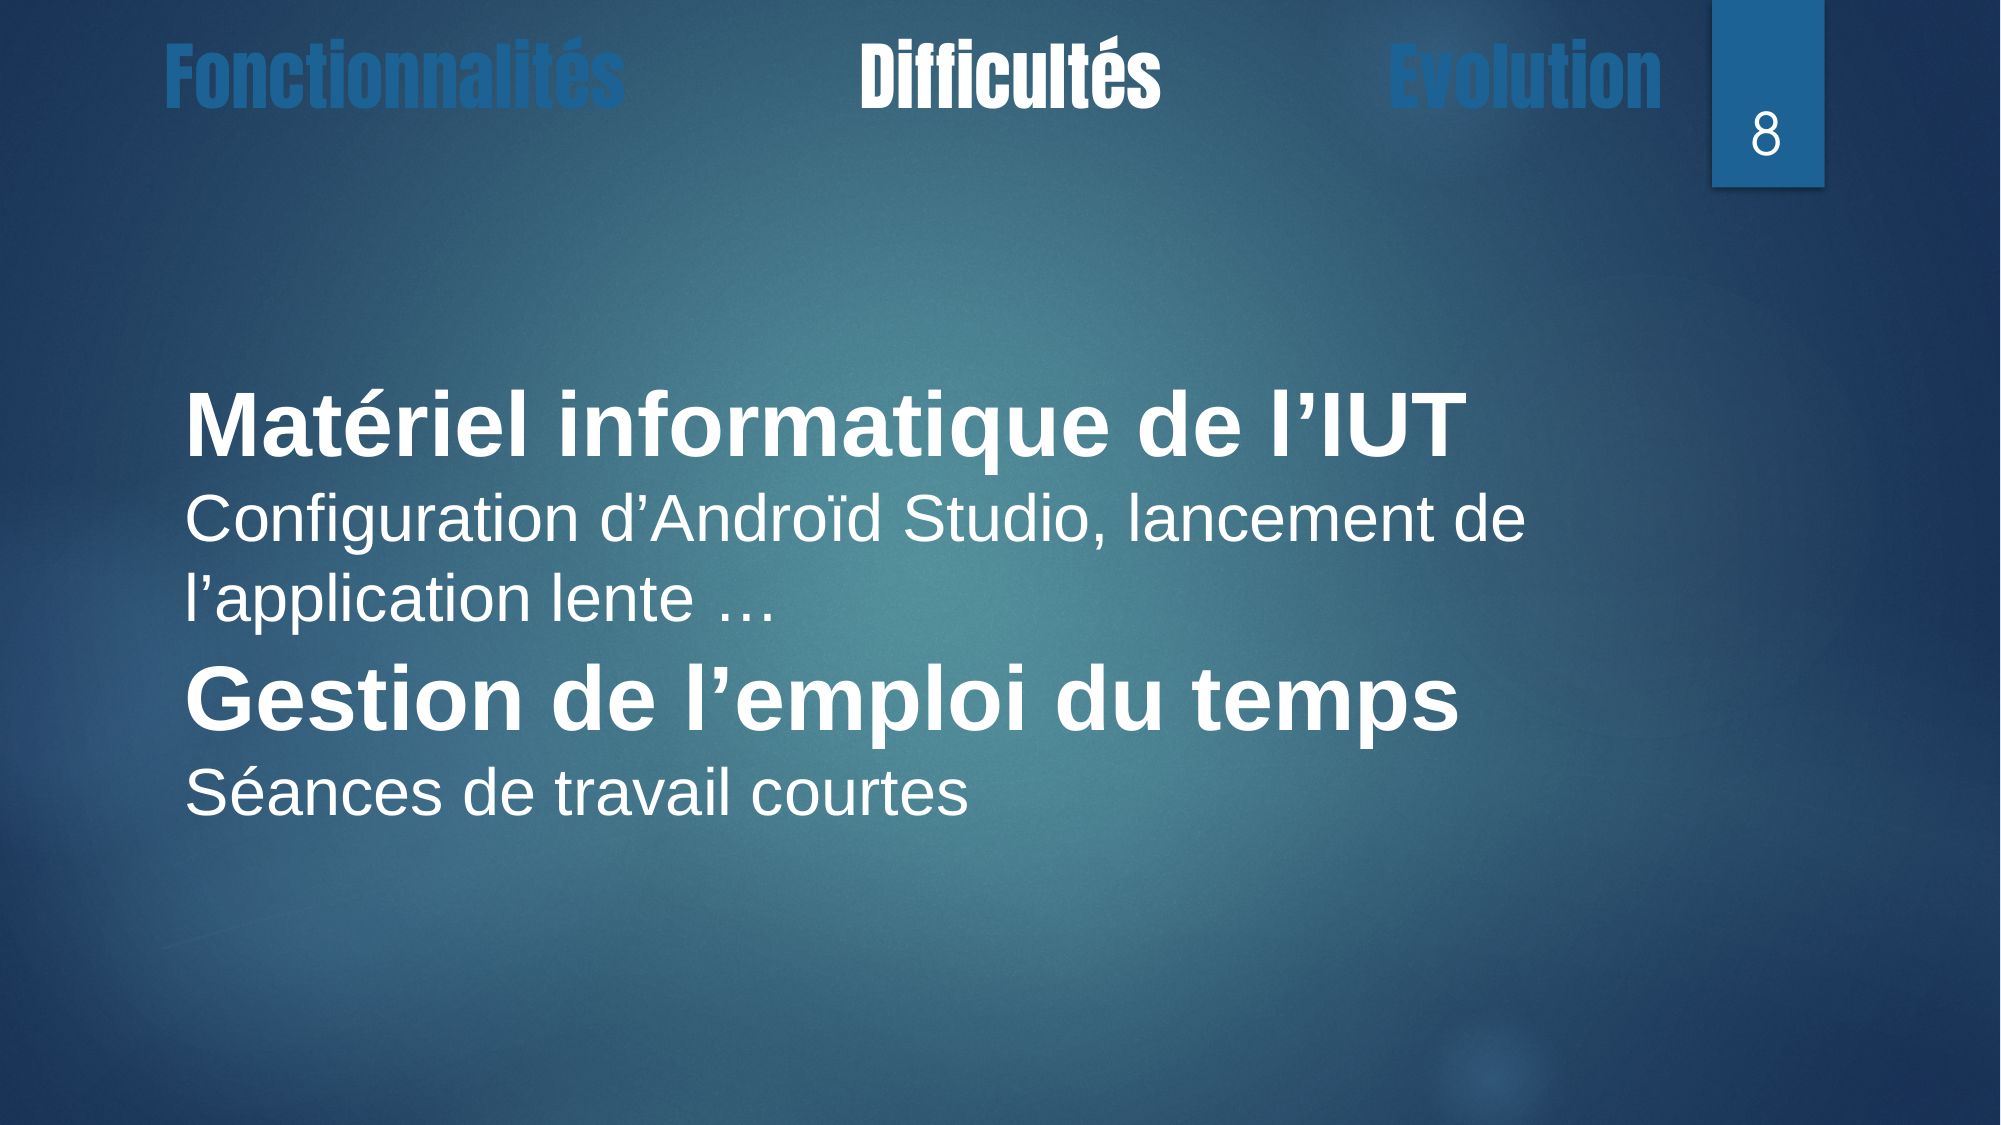

Difficultés
Fonctionnalités
Evolution
8
Matériel informatique de l’IUT
Configuration d’Androïd Studio, lancement de l’application lente …

Gestion de l’emploi du temps
Séances de travail courtes